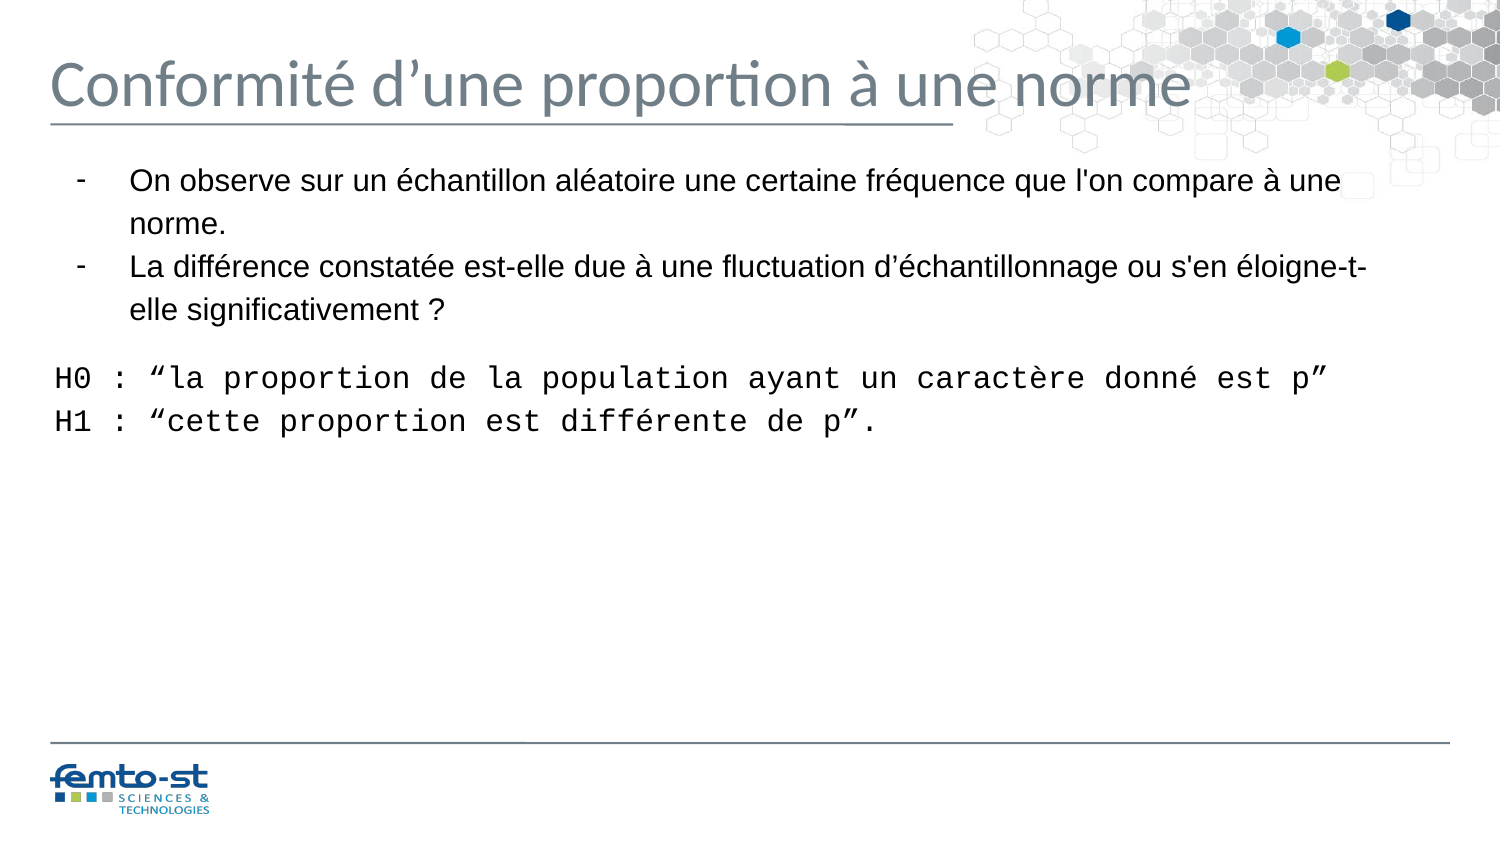

Conformité d’une proportion à une norme
On observe sur un échantillon aléatoire une certaine fréquence que l'on compare à une norme.
La différence constatée est-elle due à une fluctuation d’échantillonnage ou s'en éloigne-t-elle significativement ?
H0 : “la proportion de la population ayant un caractère donné est p”
H1 : “cette proportion est différente de p”.